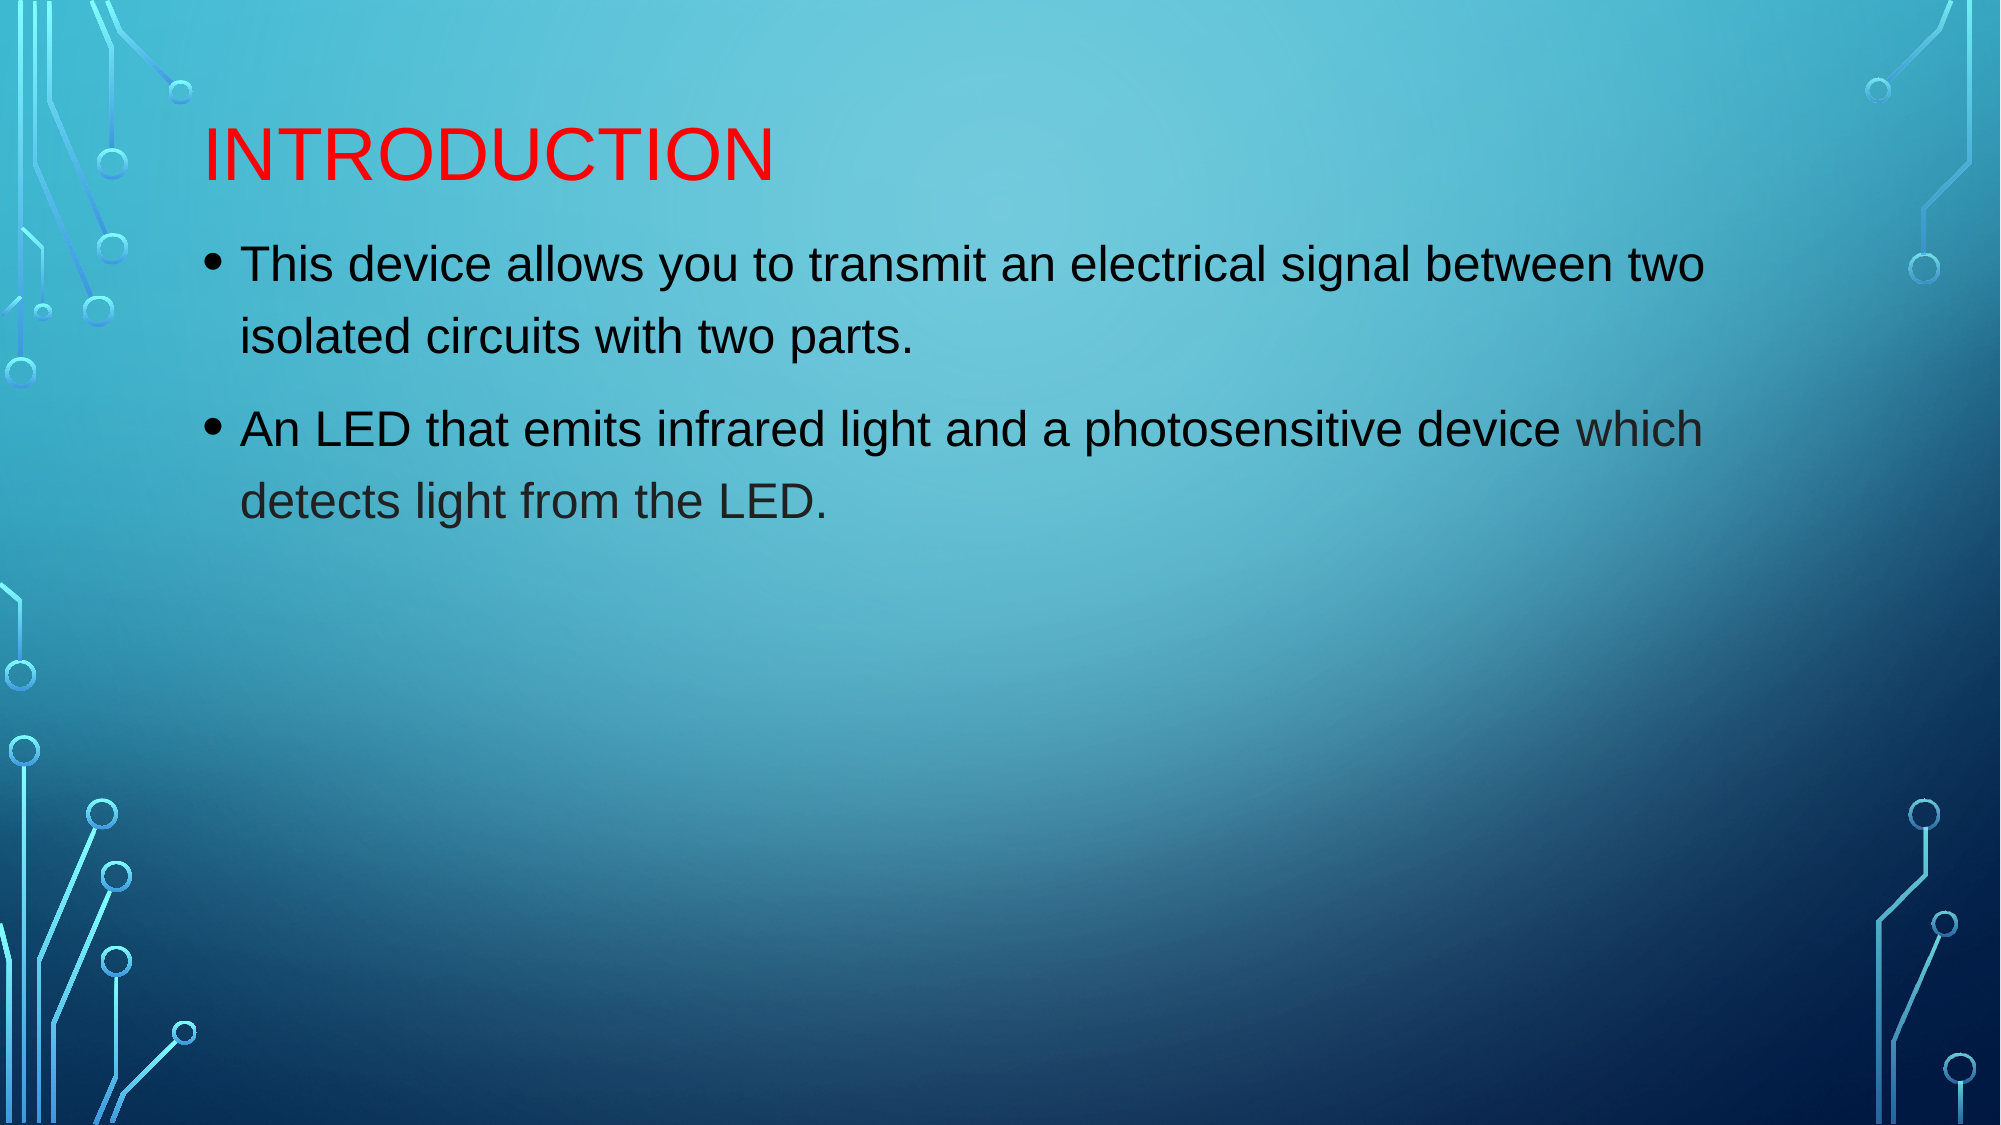

# Introduction
This device allows you to transmit an electrical signal between two isolated circuits with two parts.
An LED that emits infrared light and a photosensitive device which detects light from the LED.